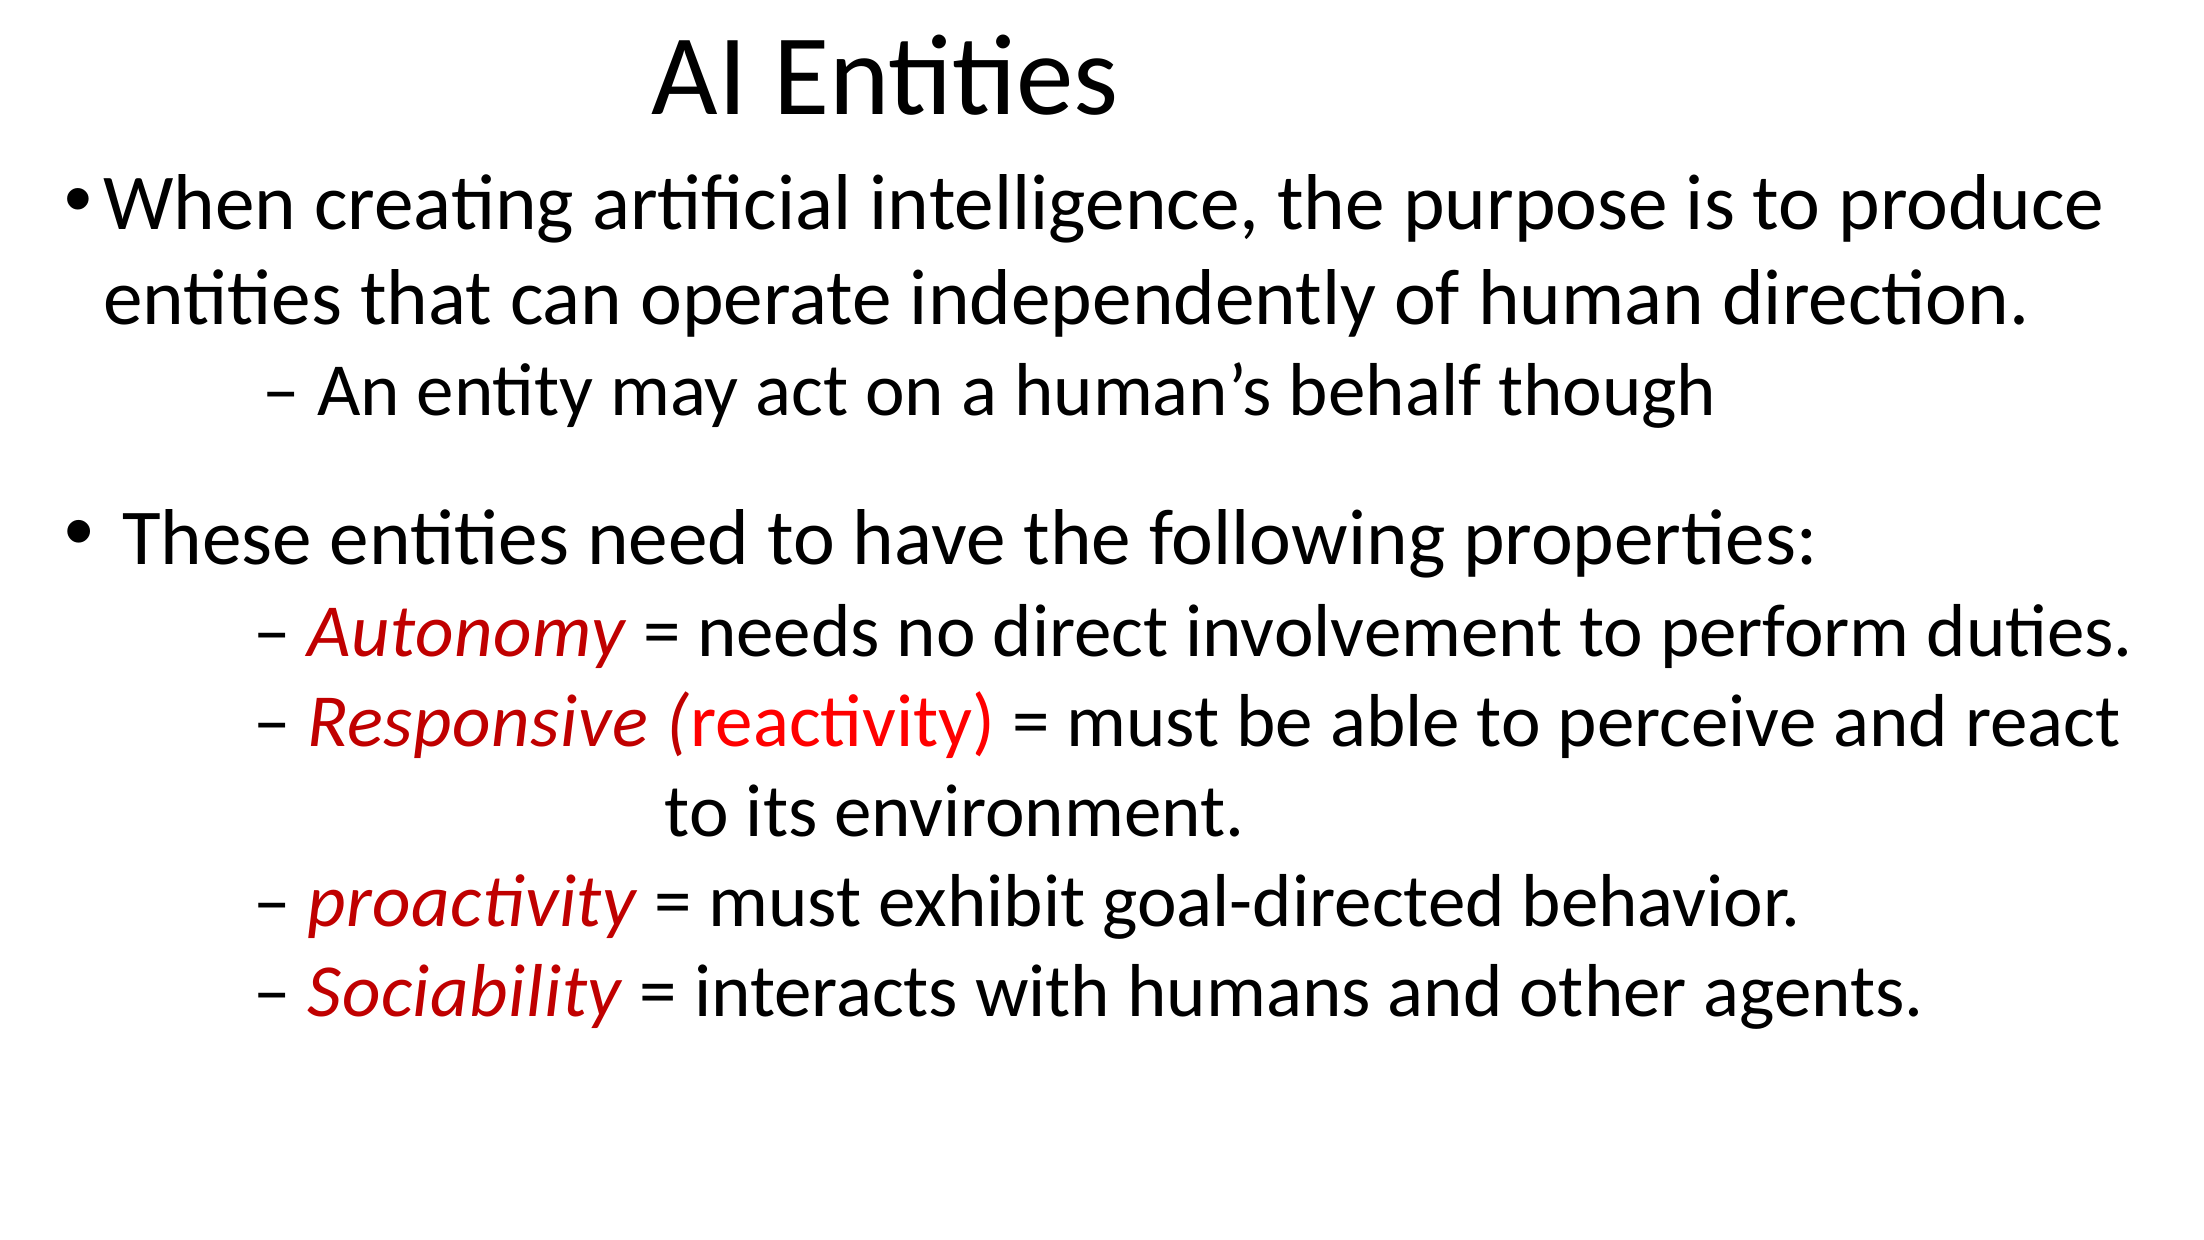

# AI Entities
When creating artificial intelligence, the purpose is to produce entities that can operate independently of human direction.
 – An entity may act on a human’s behalf though

 These entities need to have the following properties:
– Autonomy = needs no direct involvement to perform duties.
– Responsive (reactivity) = must be able to perceive and react to its environment.
– proactivity = must exhibit goal-directed behavior.
– Sociability = interacts with humans and other agents.